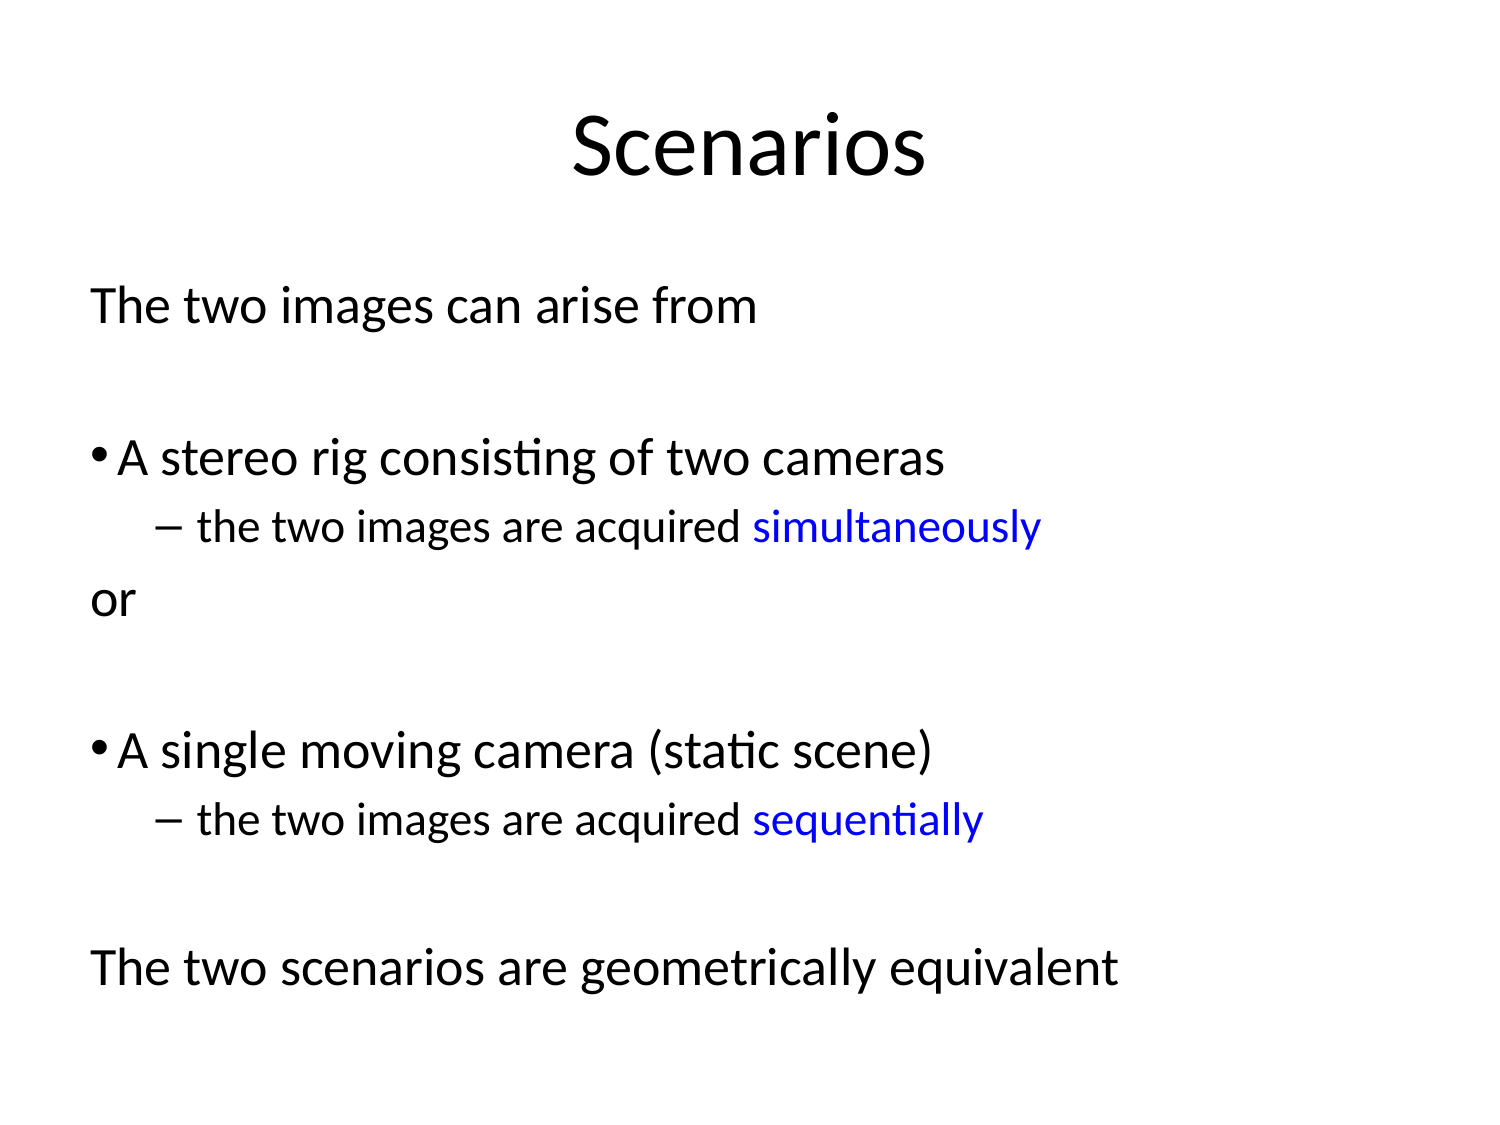

# Scenarios
The two images can arise from

 A stereo rig consisting of two cameras
the two images are acquired simultaneously
or

 A single moving camera (static scene)
the two images are acquired sequentially

The two scenarios are geometrically equivalent